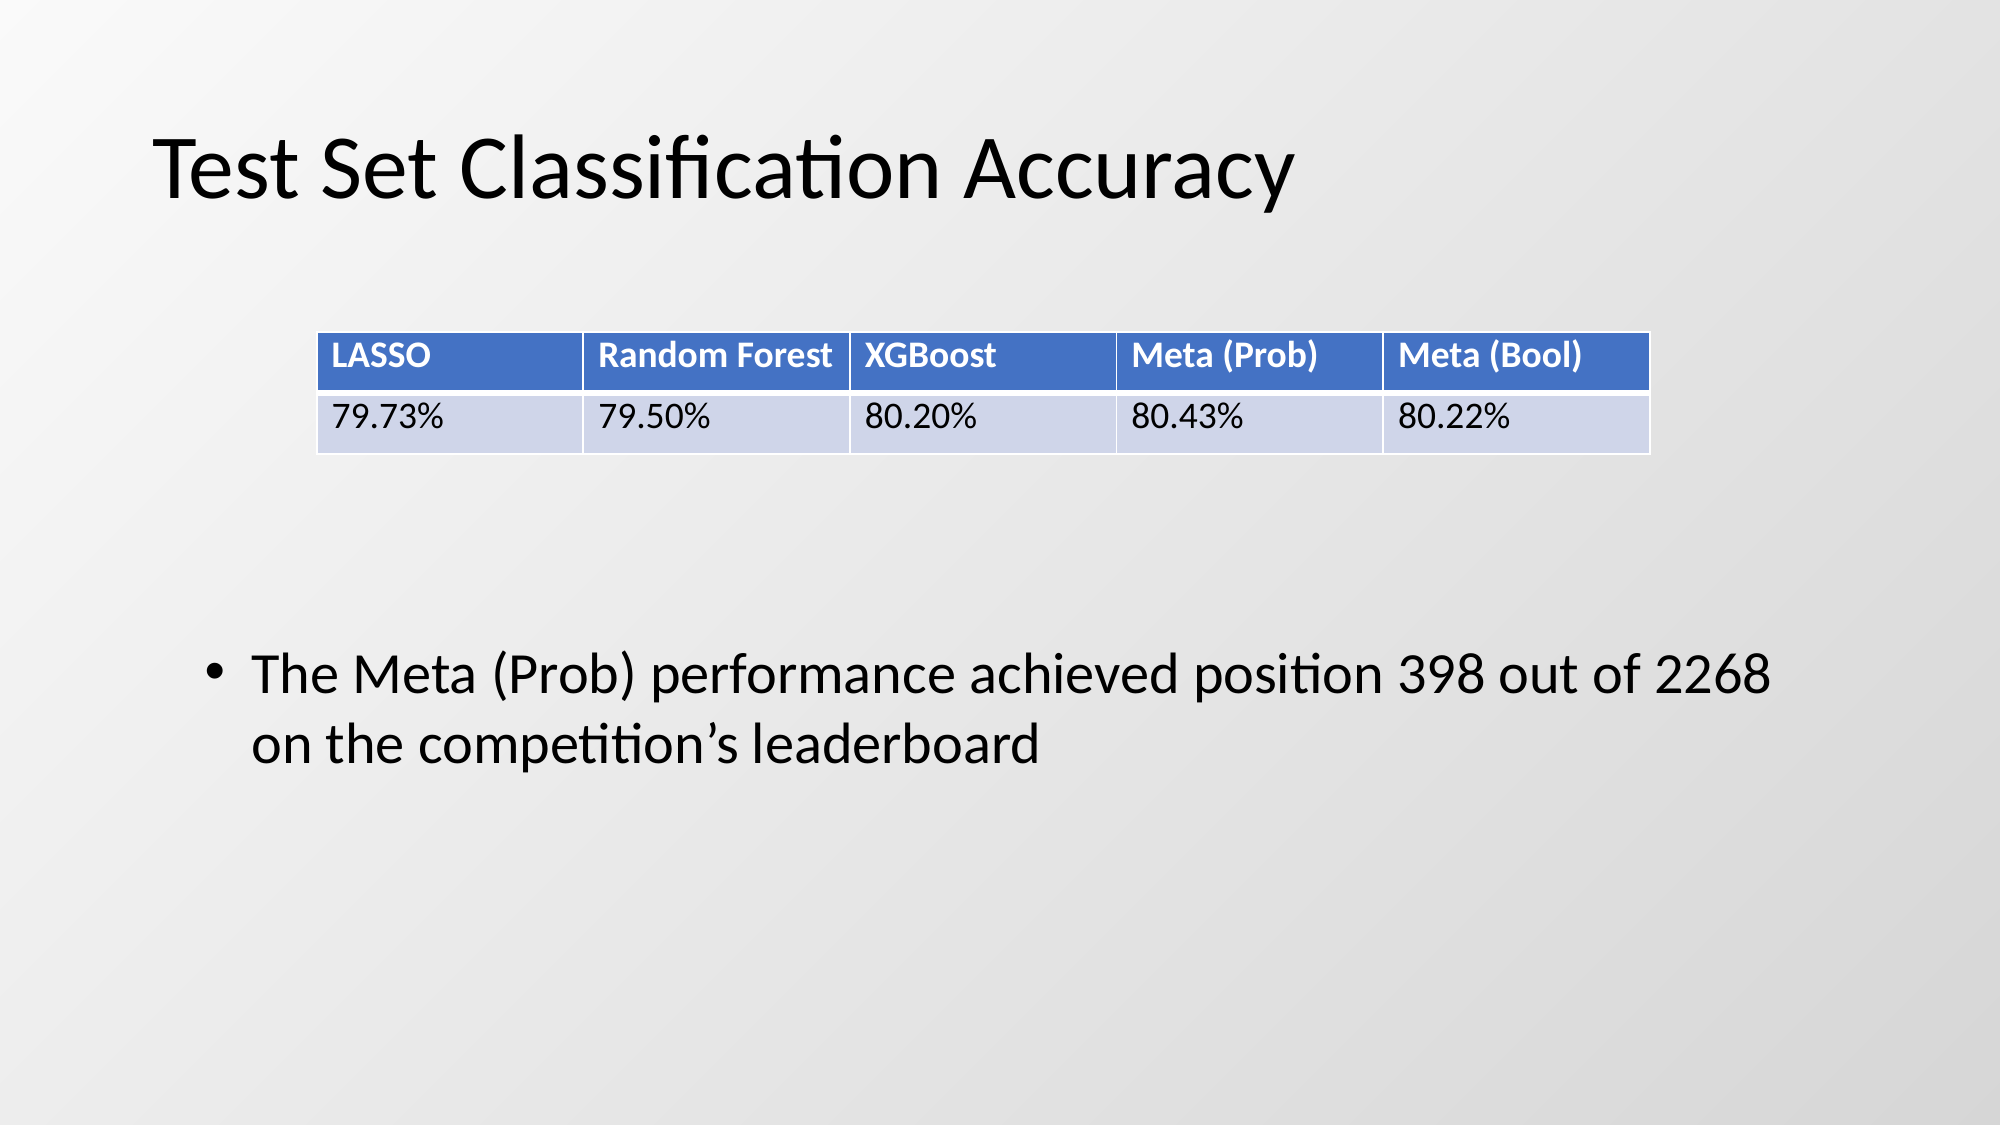

# Test Set Classification Accuracy
| LASSO | Random Forest | XGBoost | Meta (Prob) | Meta (Bool) |
| --- | --- | --- | --- | --- |
| 79.73% | 79.50% | 80.20% | 80.43% | 80.22% |
The Meta (Prob) performance achieved position 398 out of 2268 on the competition’s leaderboard